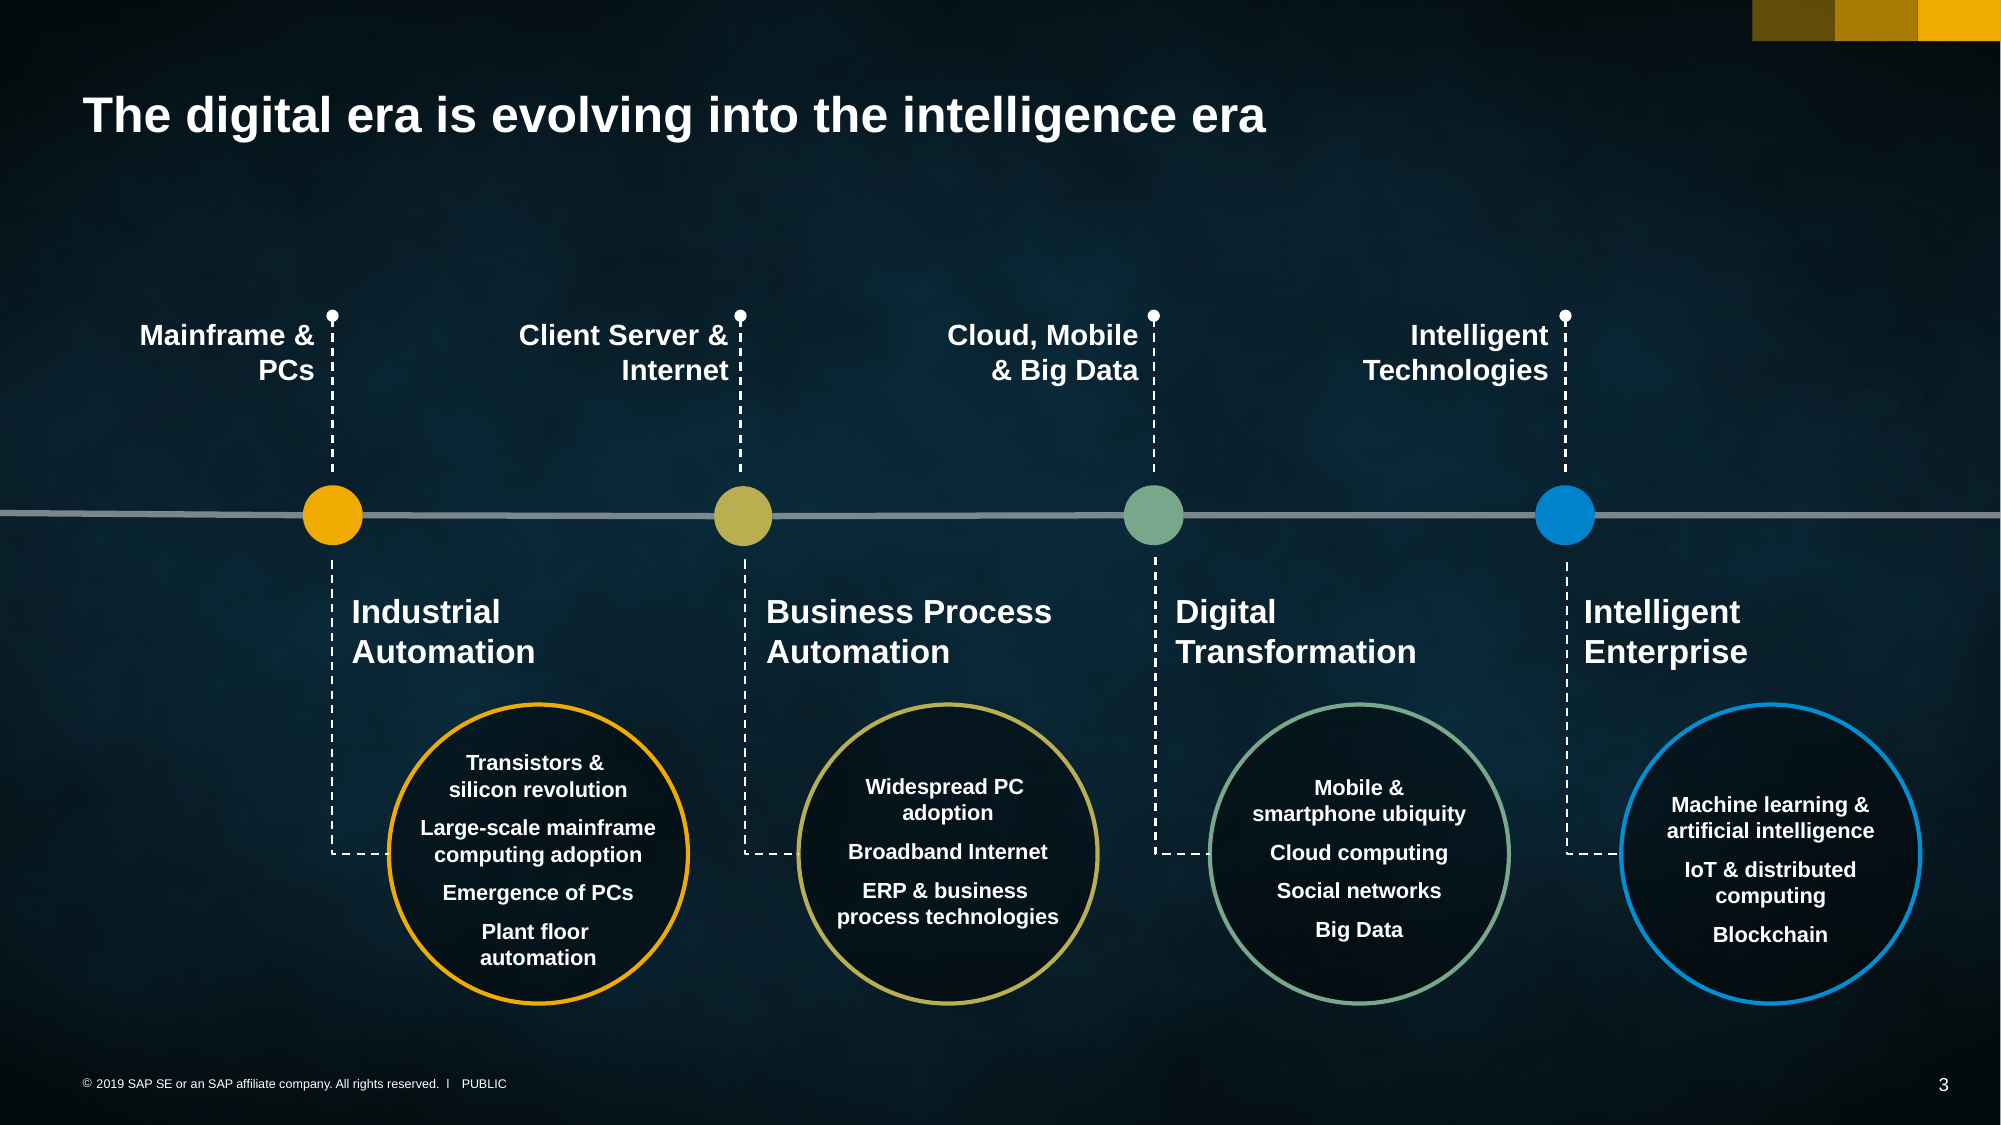

# The digital era is evolving into the intelligence era
Mainframe & PCs
Client Server & Internet

Cloud, Mobile & Big Data
Intelligent Technologies

Industrial
Automation
Business Process
Automation
Digital
Transformation
Intelligent
Enterprise

Transistors &
silicon revolution
Large-scale mainframe computing adoption
Emergence of PCs
Plant floor
automation
Widespread PC
adoption
Broadband Internet
ERP & business
process technologies
Mobile &
smartphone ubiquity
Cloud computing
Social networks
Big Data
Machine learning & artificial intelligence
IoT & distributed computing
Blockchain